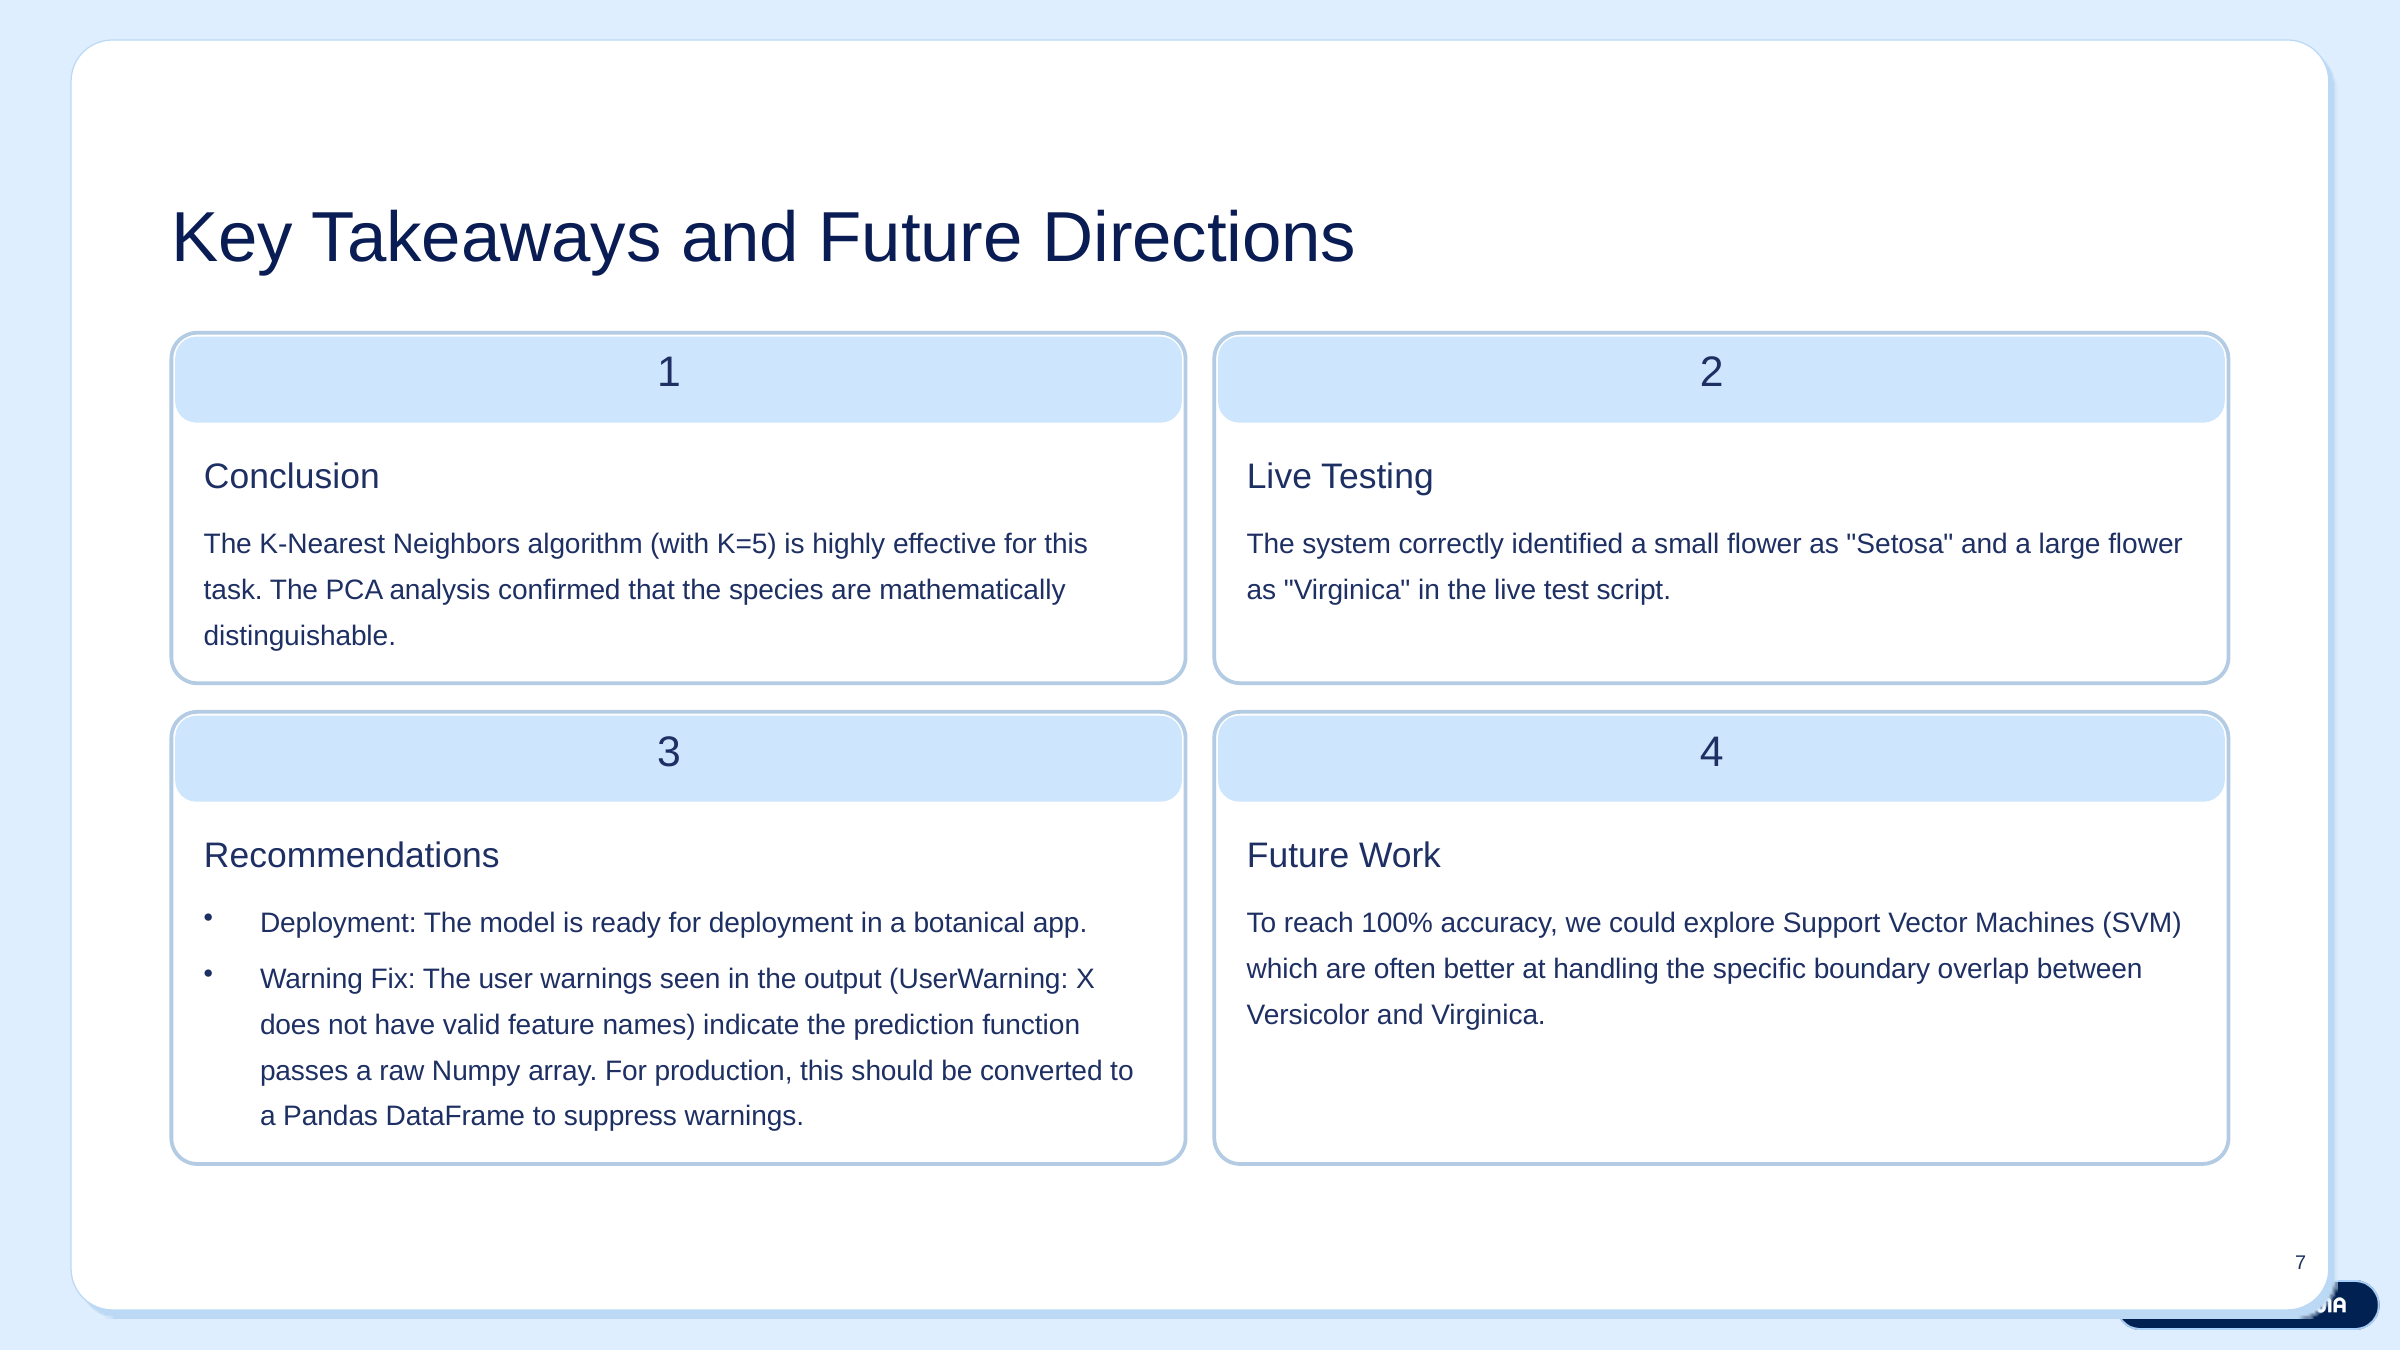

Key Takeaways and Future Directions

1
2
Conclusion
Live Testing
The K-Nearest Neighbors algorithm (with K=5) is highly effective for this task. The PCA analysis confirmed that the species are mathematically distinguishable.
The system correctly identified a small flower as "Setosa" and a large flower as "Virginica" in the live test script.

3
4
Recommendations
Future Work
Deployment: The model is ready for deployment in a botanical app.
To reach 100% accuracy, we could explore Support Vector Machines (SVM) which are often better at handling the specific boundary overlap between Versicolor and Virginica.
Warning Fix: The user warnings seen in the output (UserWarning: X does not have valid feature names) indicate the prediction function passes a raw Numpy array. For production, this should be converted to a Pandas DataFrame to suppress warnings.

7